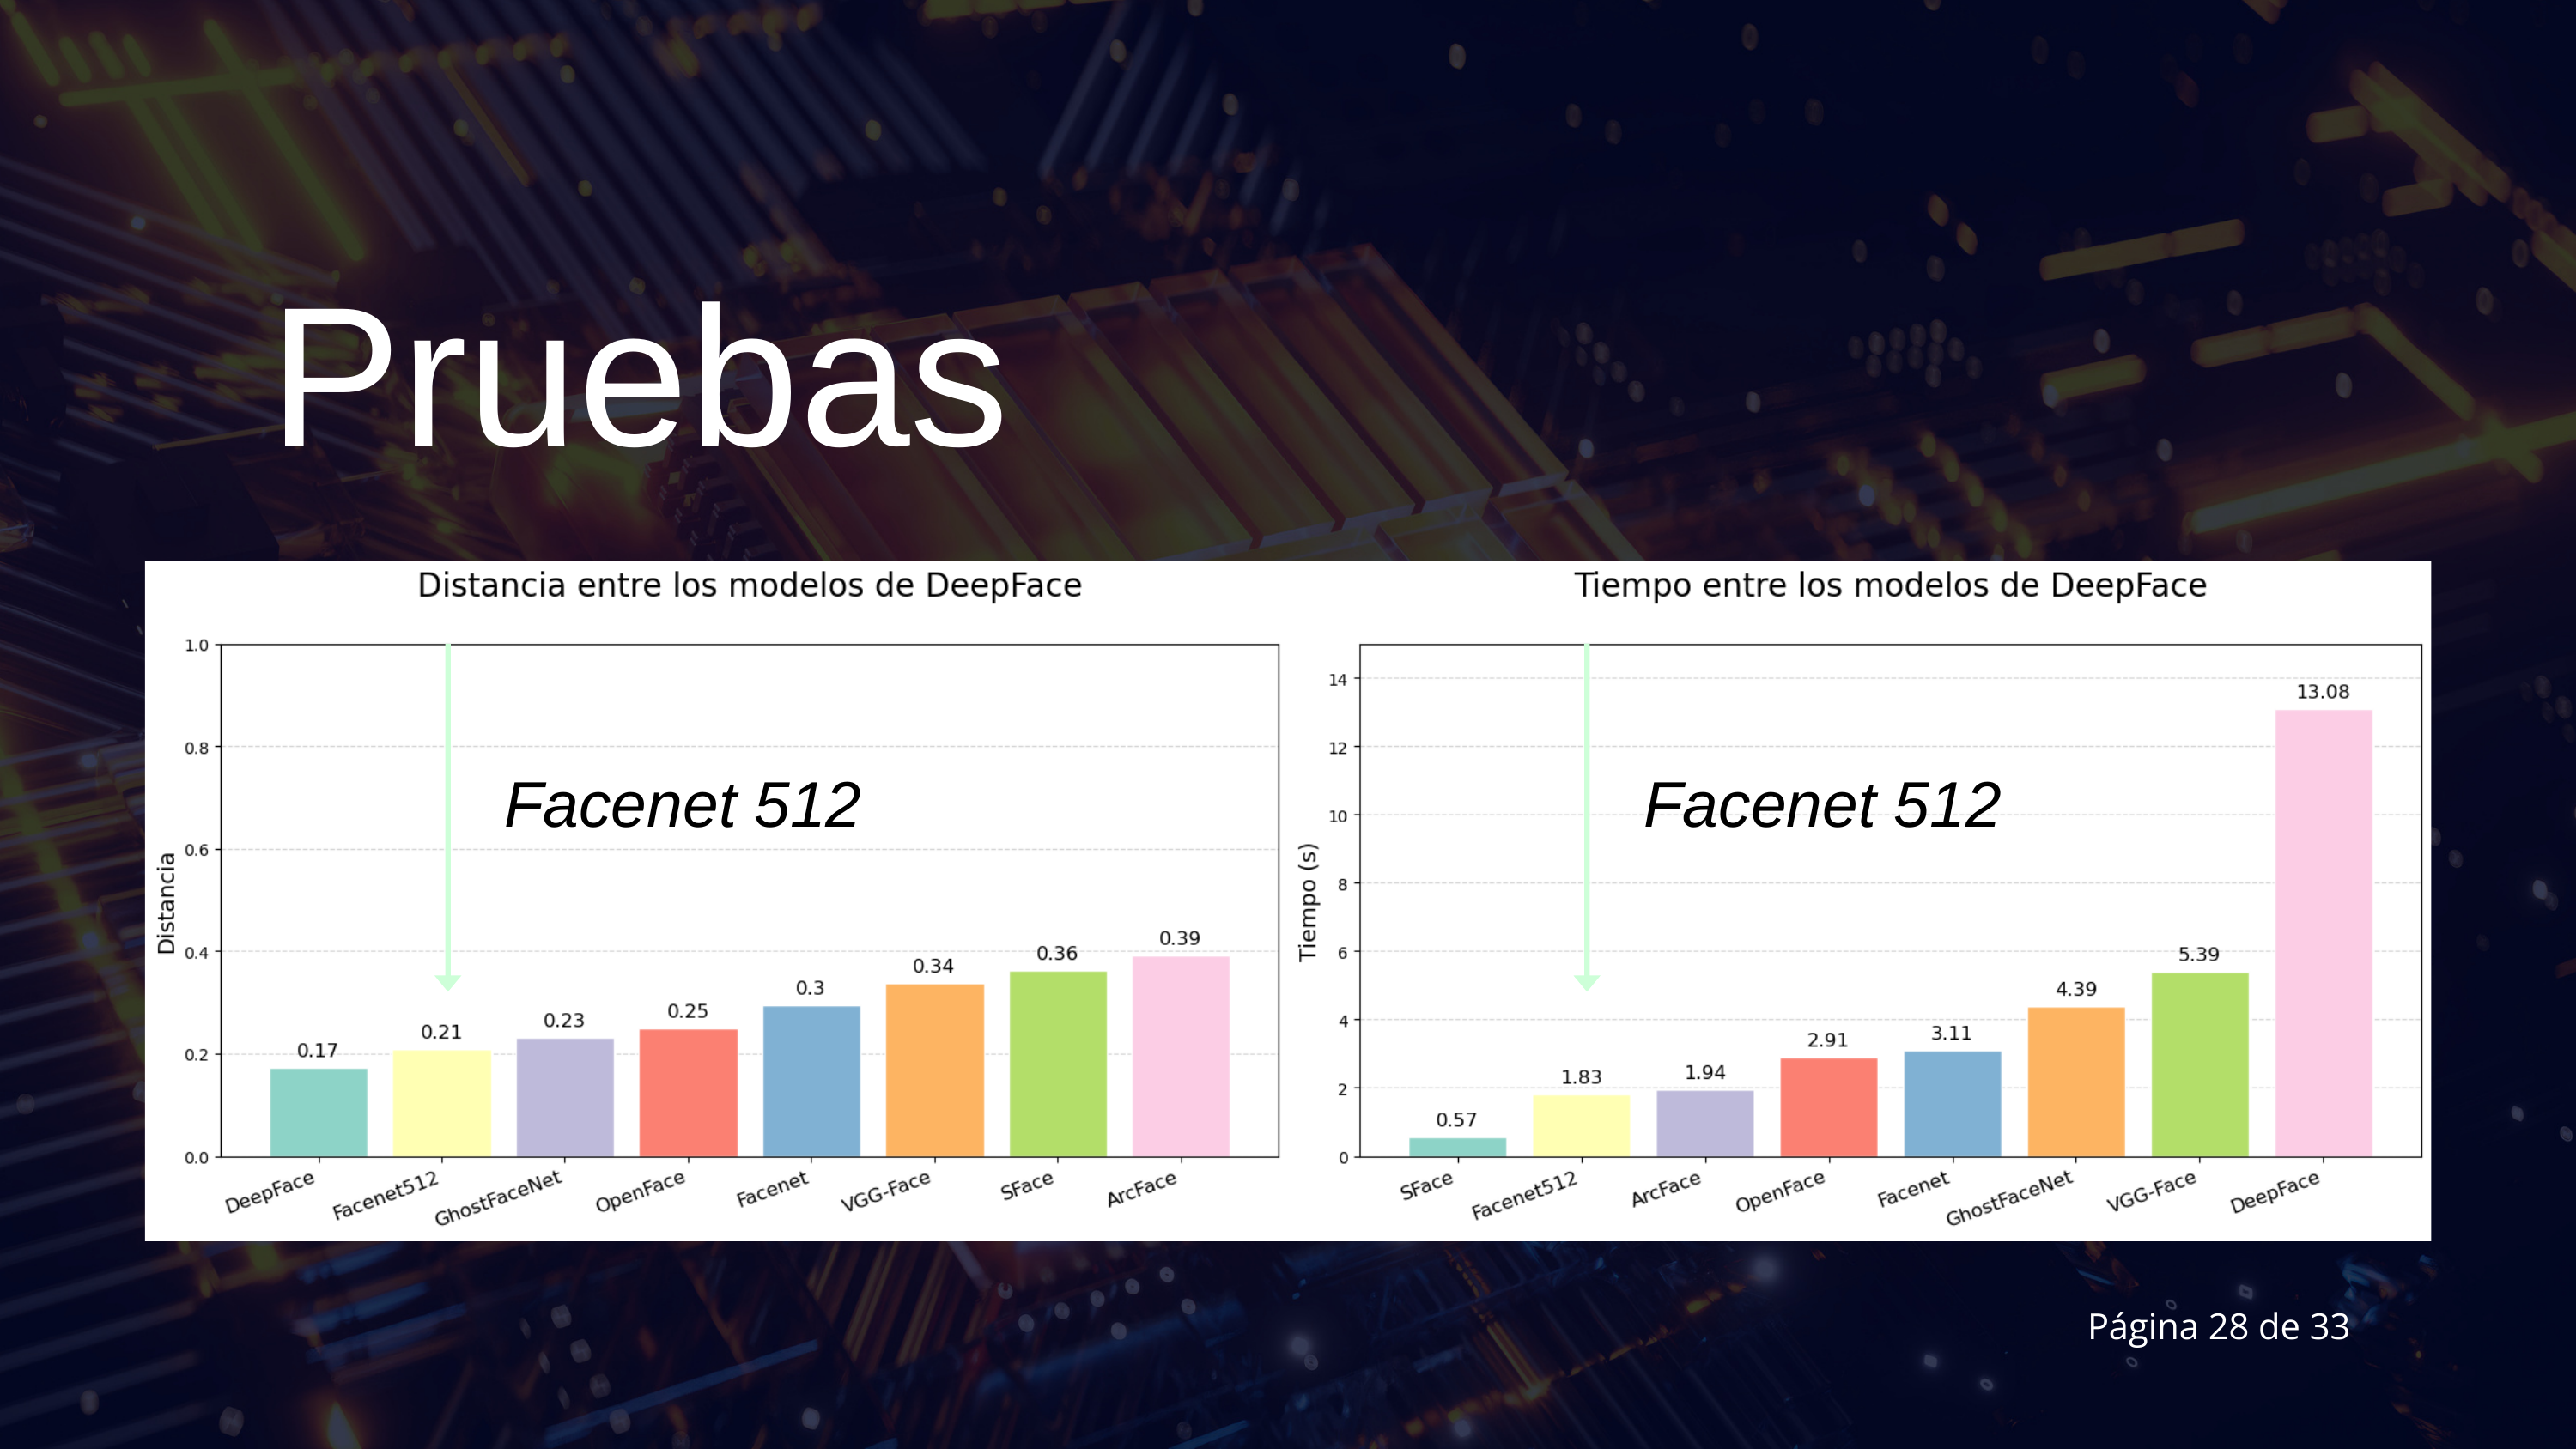

Pruebas

Facenet 512
Facenet 512
Página 28 de 33